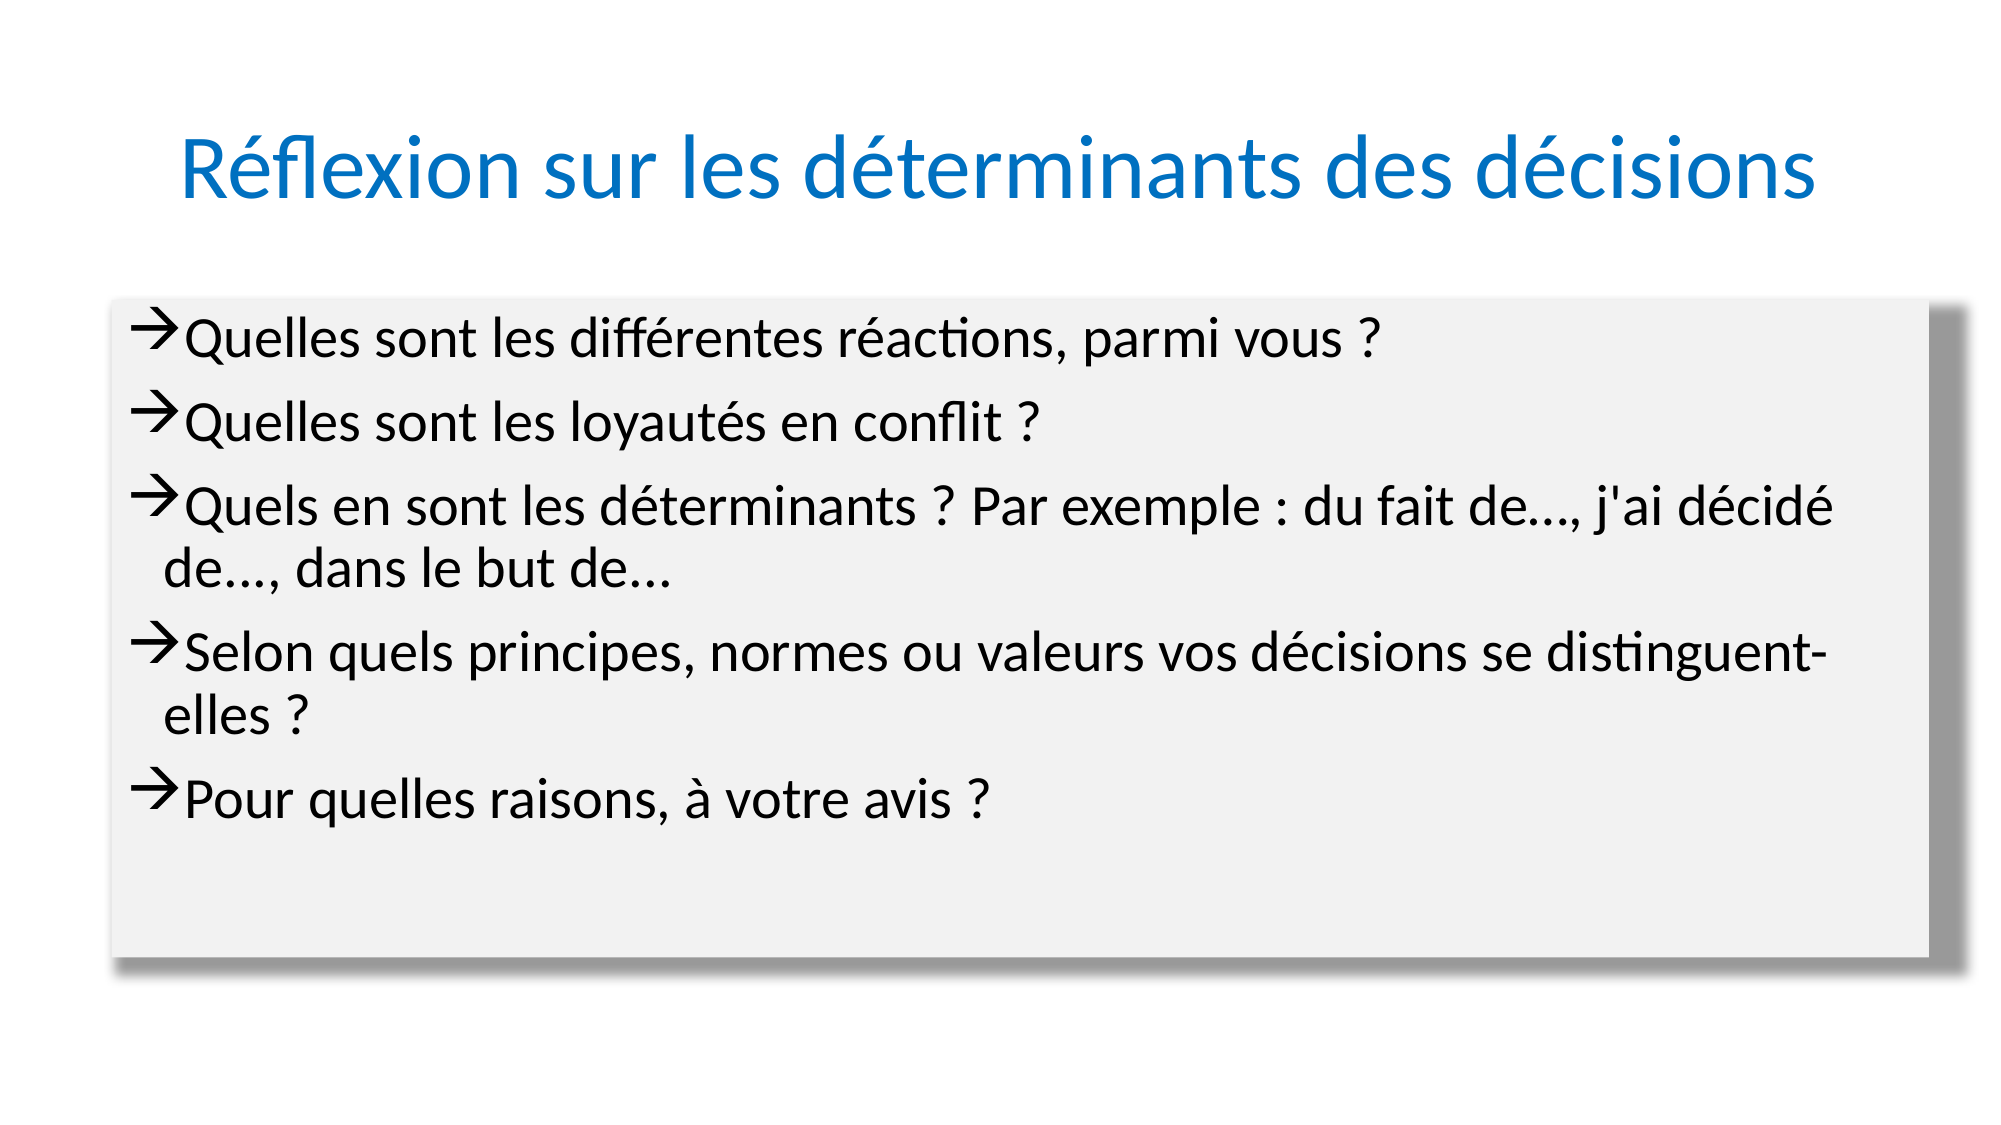

# Réflexion sur les déterminants des décisions
Quelles sont les différentes réactions, parmi vous ?
Quelles sont les loyautés en conflit ?
Quels en sont les déterminants ? Par exemple : du fait de…, j'ai décidé de..., dans le but de...
Selon quels principes, normes ou valeurs vos décisions se distinguent-elles ?
Pour quelles raisons, à votre avis ?